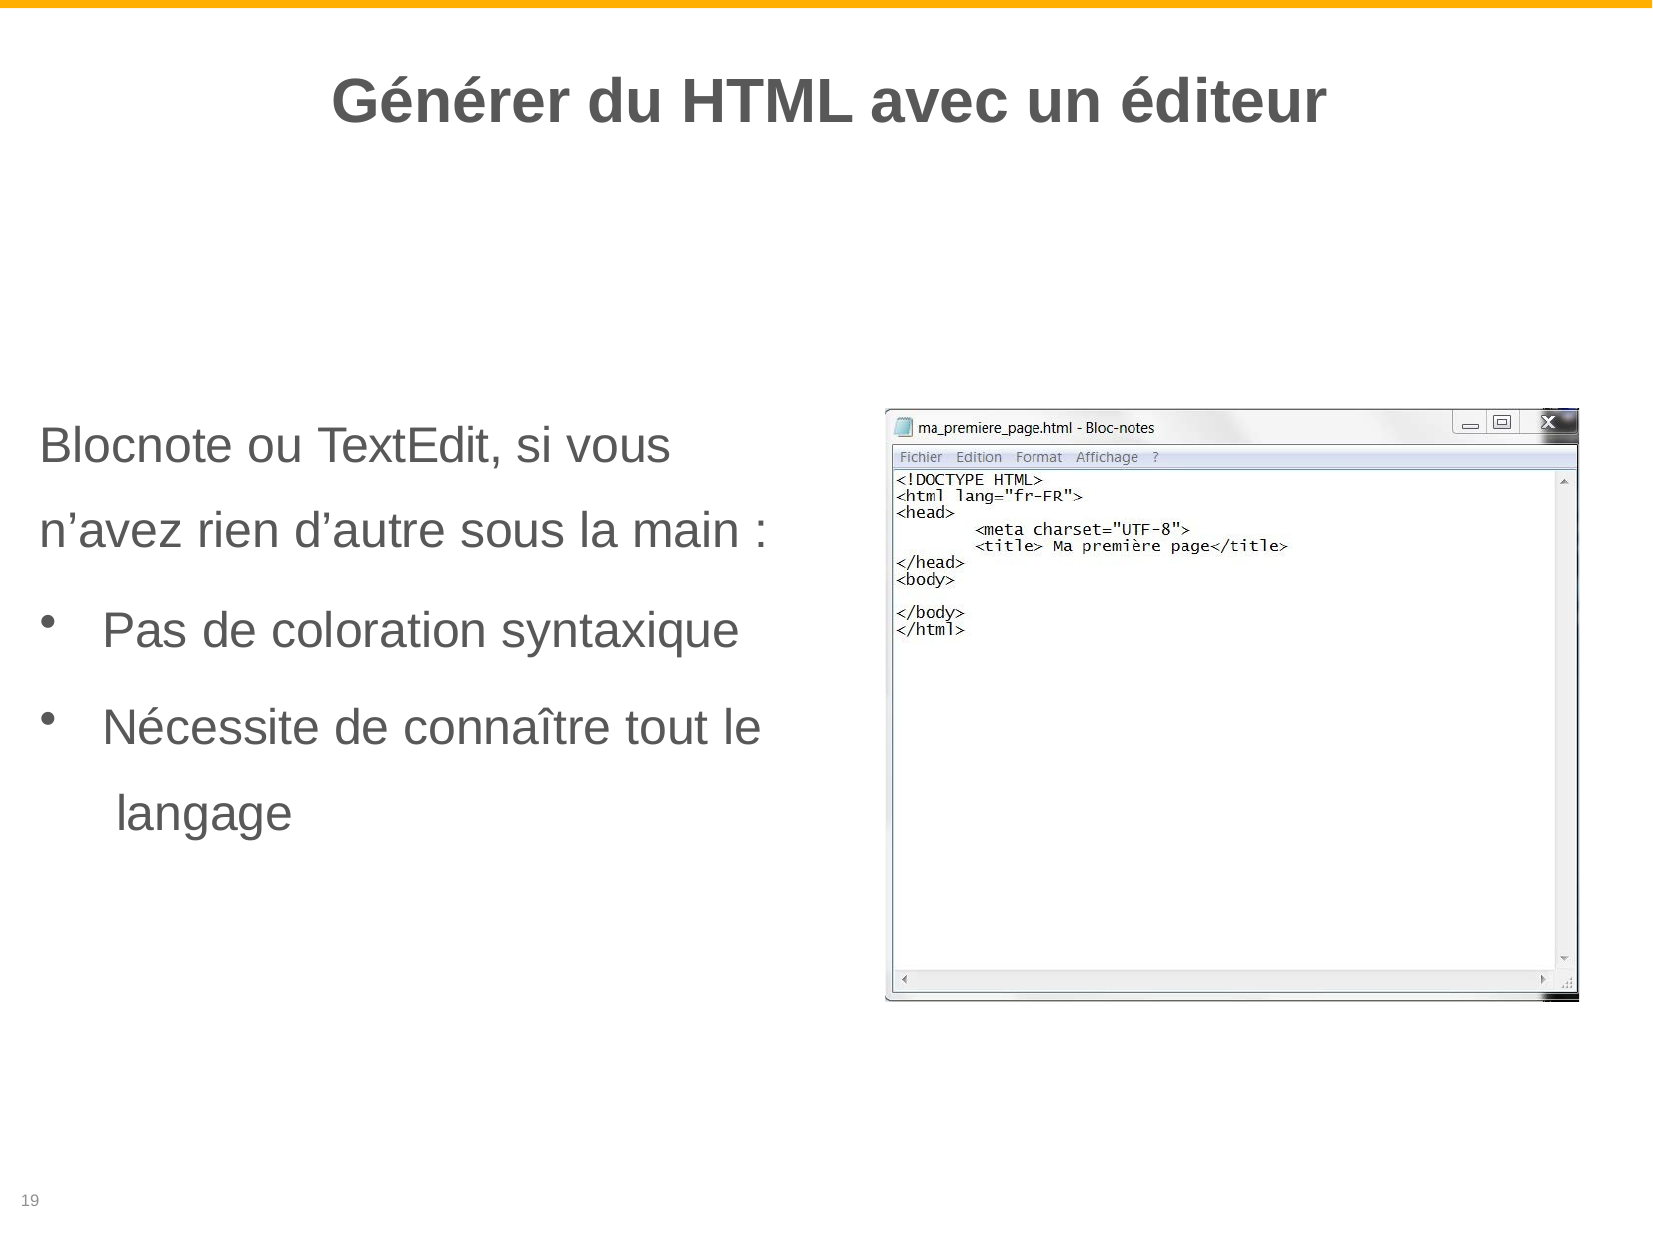

# Générer du HTML avec un éditeur
Blocnote ou TextEdit, si vous  n’avez rien d’autre sous la main :
Pas de coloration syntaxique
Nécessite de connaître tout le  langage

19